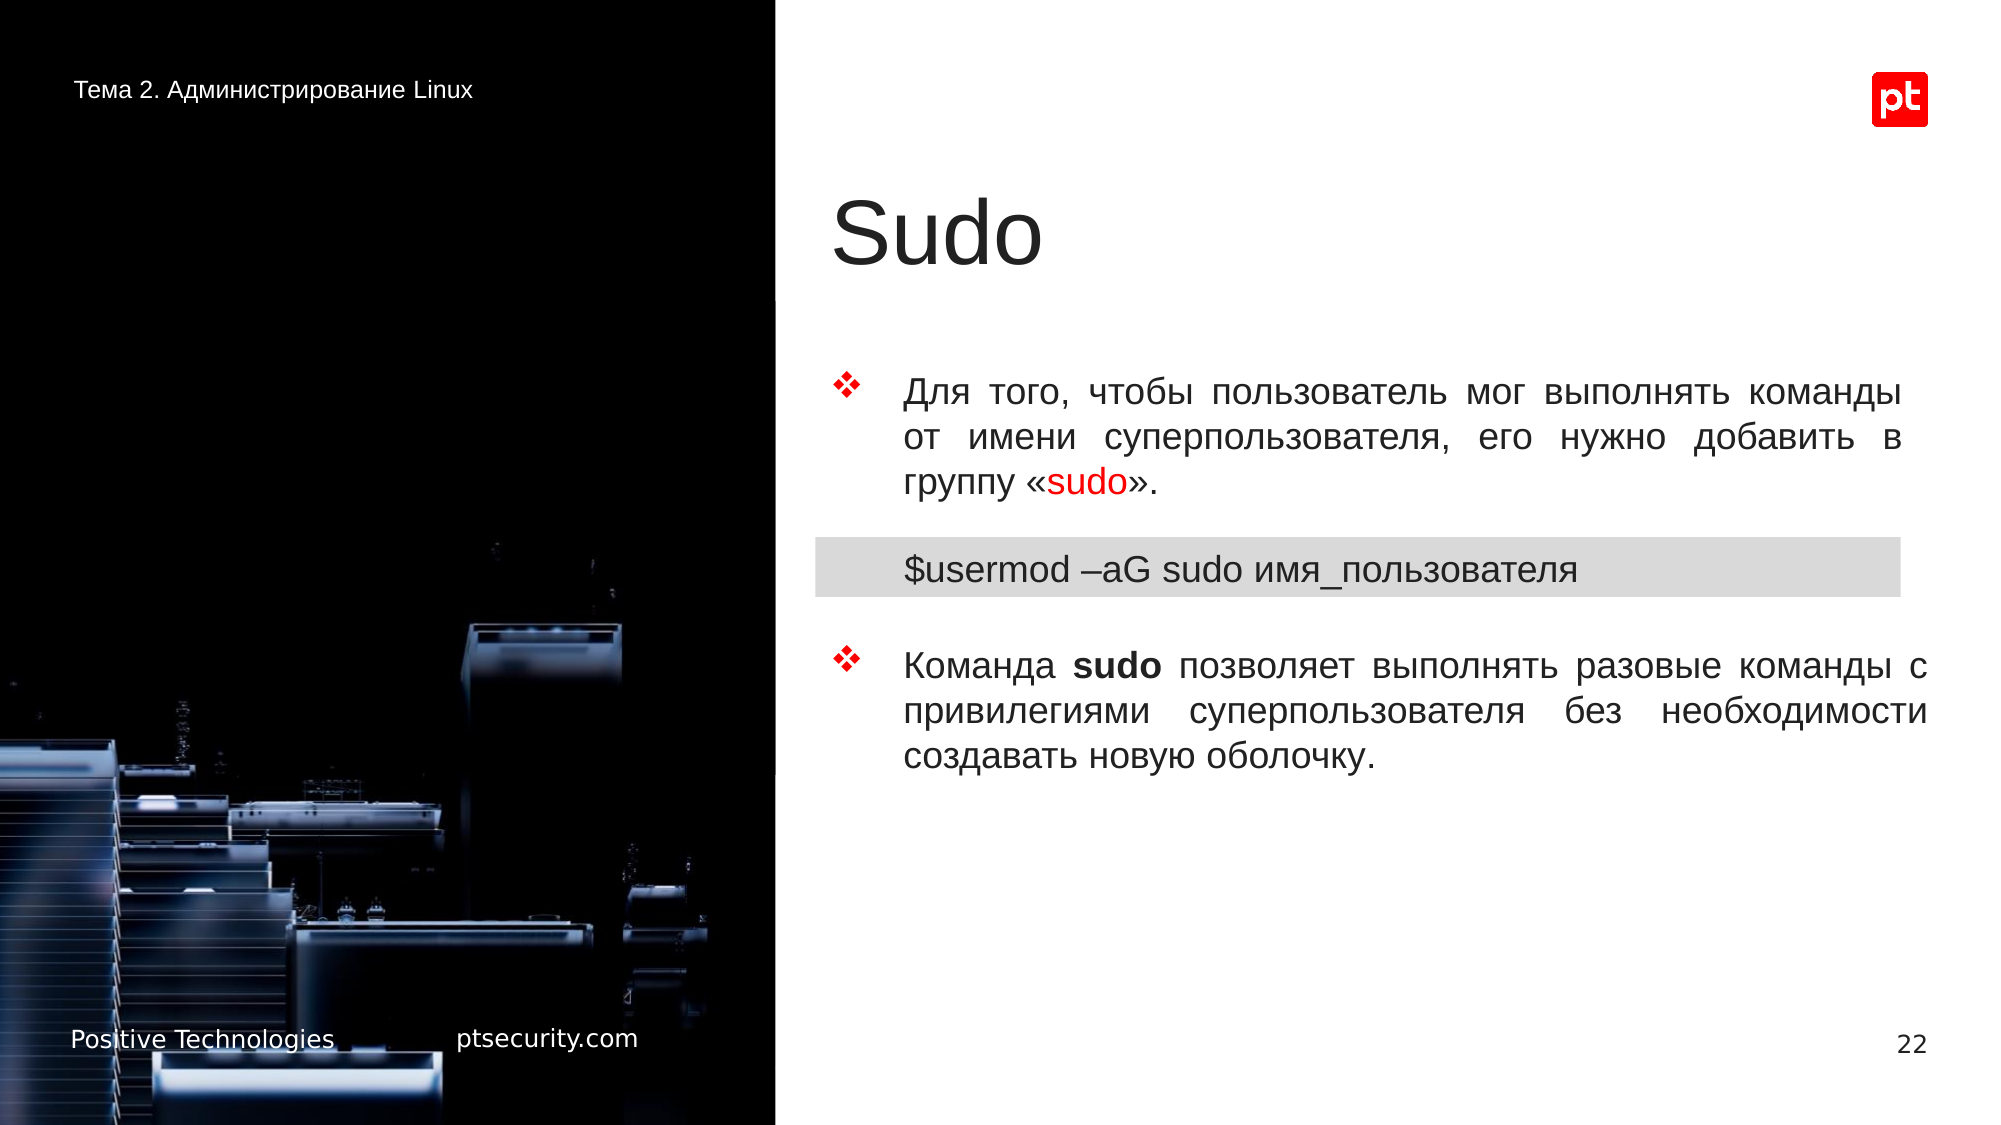

Тема 2. Администрирование Linux
# Sudo
Для того, чтобы пользователь мог выполнять команды от имени суперпользователя, его нужно добавить в группу «sudo».
$usermod –aG sudo имя_пользователя
Команда sudo позволяет выполнять разовые команды с привилегиями суперпользователя без необходимости создавать новую оболочку.
22